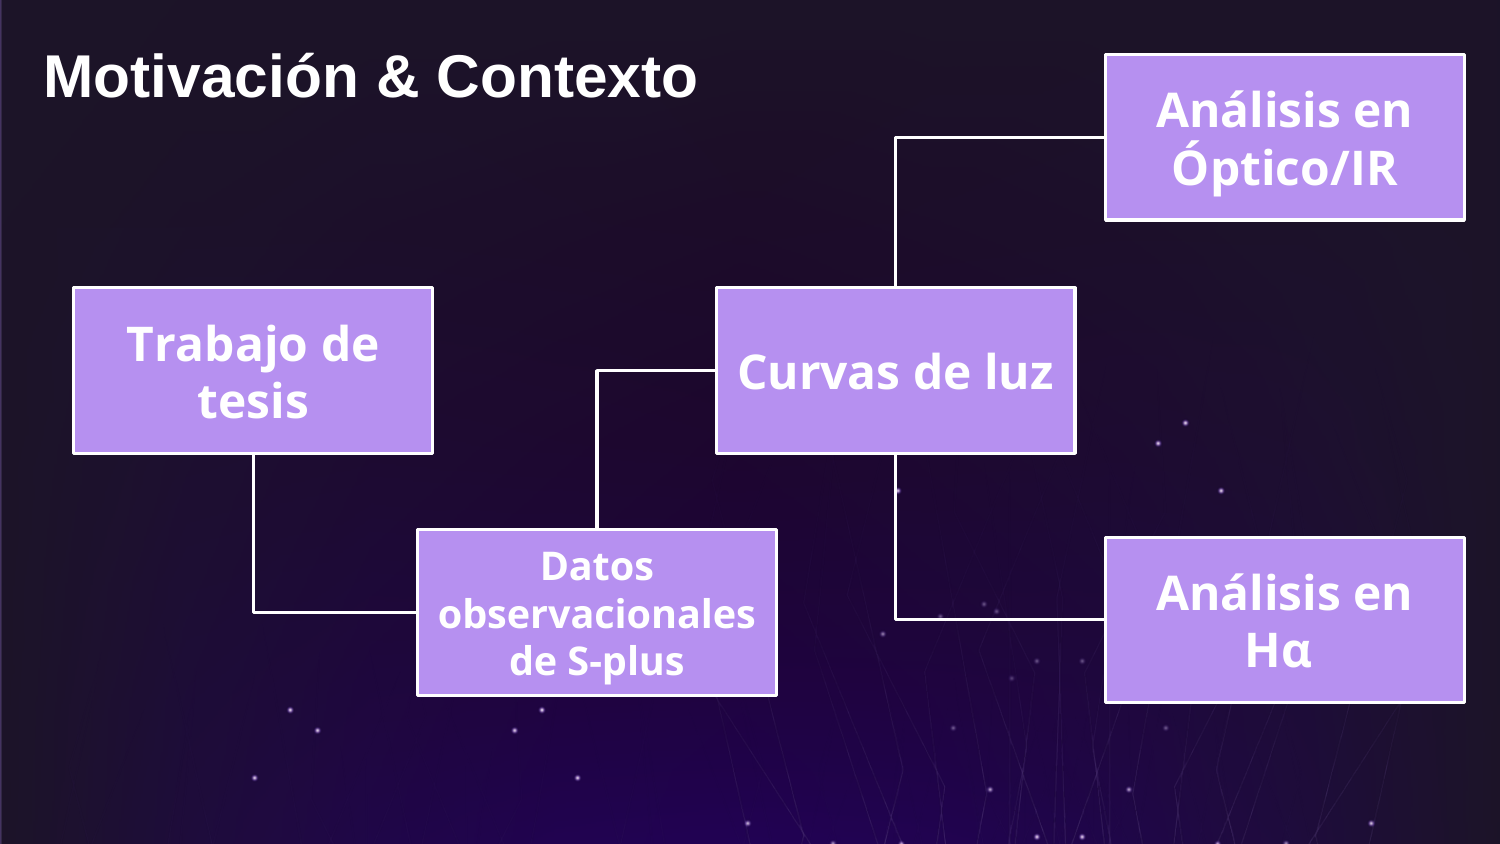

# Motivación & Contexto
Análisis en Óptico/IR
Trabajo de tesis
Curvas de luz
Datos observacionales de S-plus
Análisis en Hα